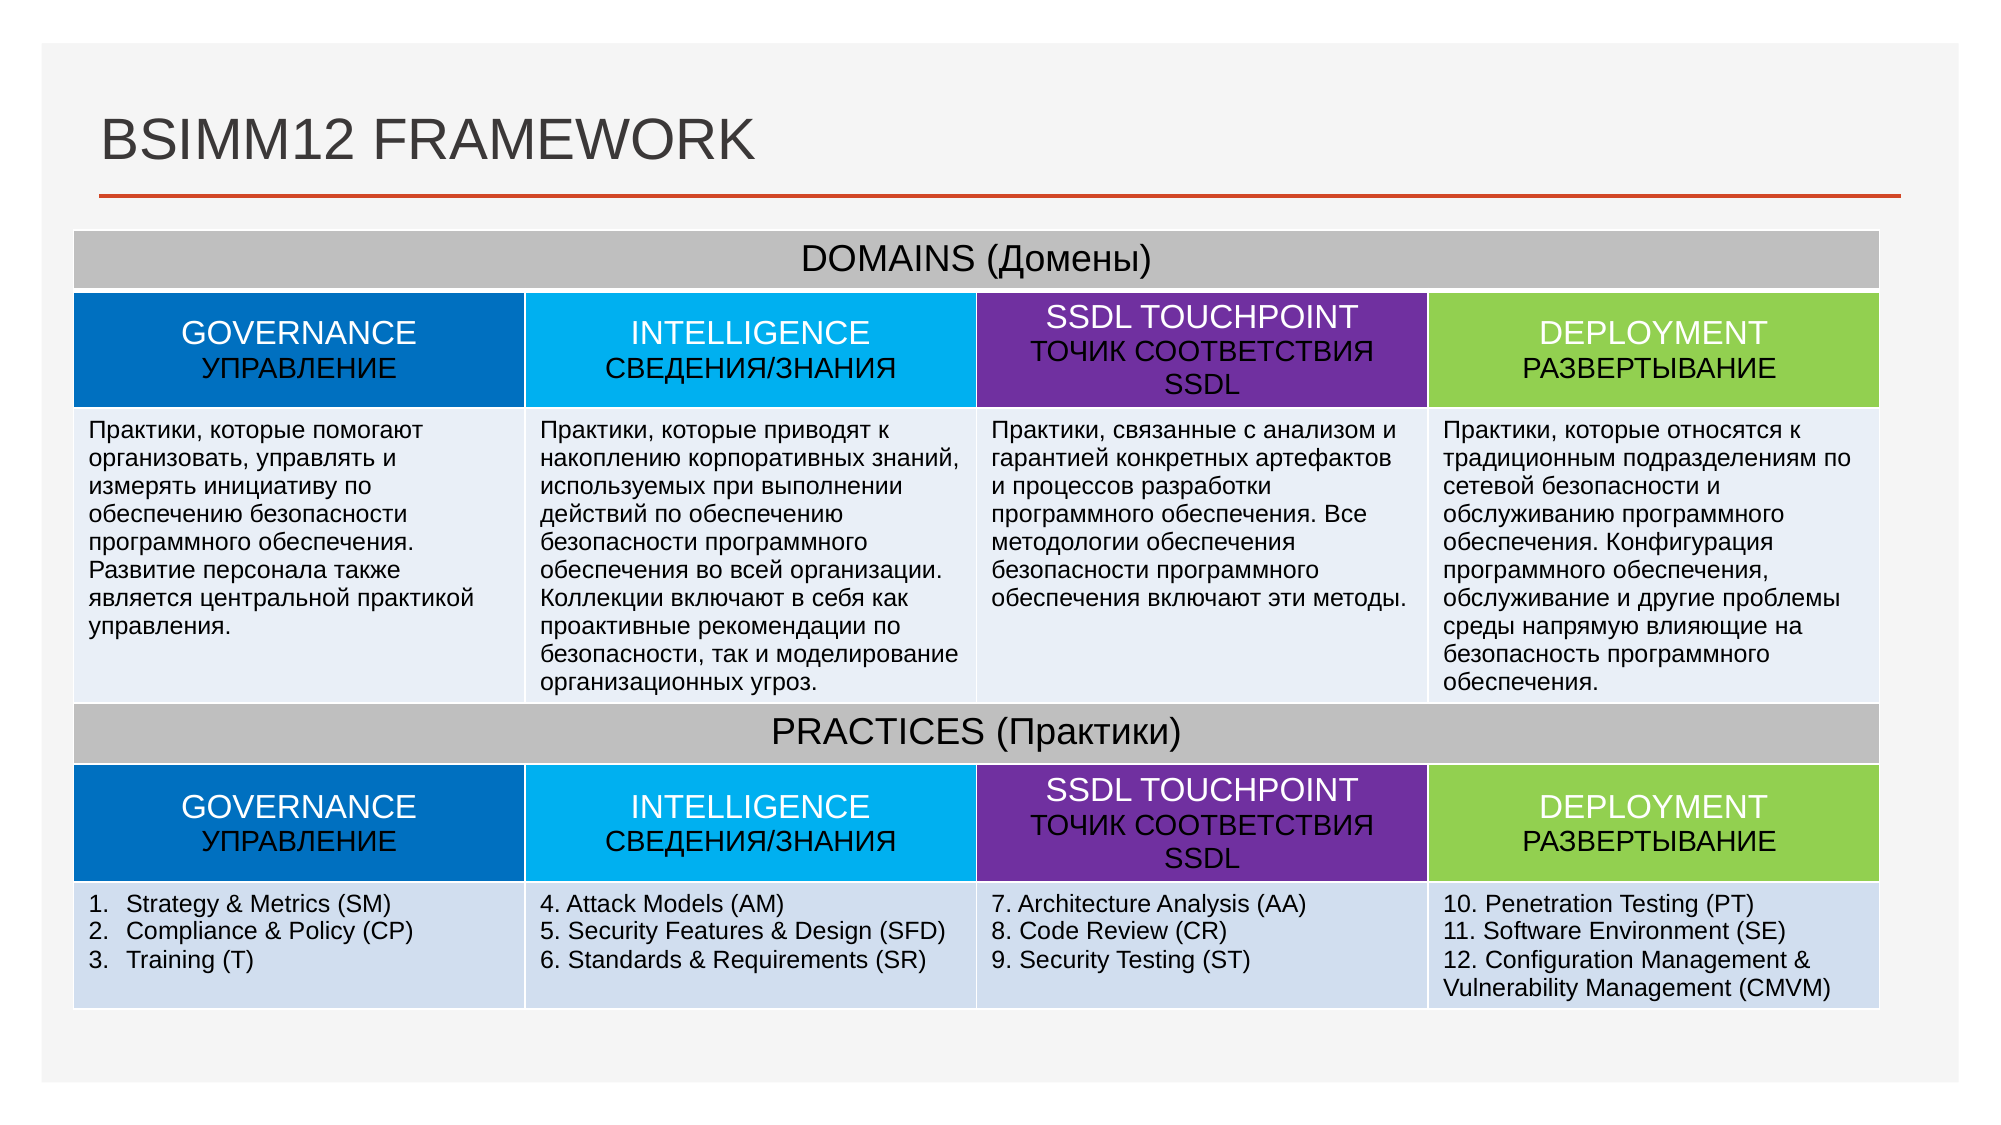

# BSIMM12 FRAMEWORK
| DOMAINS (Домены) |  |  |  |
| --- | --- | --- | --- |
| GOVERNANCE УПРАВЛЕНИЕ | INTELLIGENCE СВЕДЕНИЯ/ЗНАНИЯ | SSDL TOUCHPOINT ТОЧИК СООТВЕТСТВИЯ SSDL | DEPLOYMENT РАЗВЕРТЫВАНИЕ |
| Практики, которые помогают организовать, управлять и измерять инициативу по обеспечению безопасности программного обеспечения. Развитие персонала также является центральной практикой управления. | Практики, которые приводят к накоплению корпоративных знаний, используемых при выполнении действий по обеспечению безопасности программного обеспечения во всей организации. Коллекции включают в себя как проактивные рекомендации по безопасности, так и моделирование организационных угроз. | Практики, связанные с анализом и гарантией конкретных артефактов и процессов разработки программного обеспечения. Все методологии обеспечения безопасности программного обеспечения включают эти методы. | Практики, которые относятся к традиционным подразделениям по сетевой безопасности и обслуживанию программного обеспечения. Конфигурация программного обеспечения, обслуживание и другие проблемы среды напрямую влияющие на безопасность программного обеспечения. |
| PRACTICES (Практики) |  |  |  |
| GOVERNANCE УПРАВЛЕНИЕ | INTELLIGENCE СВЕДЕНИЯ/ЗНАНИЯ | SSDL TOUCHPOINT ТОЧИК СООТВЕТСТВИЯ SSDL | DEPLOYMENT РАЗВЕРТЫВАНИЕ |
| Strategy & Metrics (SM) Compliance & Policy (CP) Training (T) | 4. Attack Models (AM) 5. Security Features & Design (SFD) 6. Standards & Requirements (SR) | 7. Architecture Analysis (AA) 8. Code Review (CR) 9. Security Testing (ST) | 10. Penetration Testing (PT) 11. Software Environment (SE) 12. Configuration Management & Vulnerability Management (CMVM) |